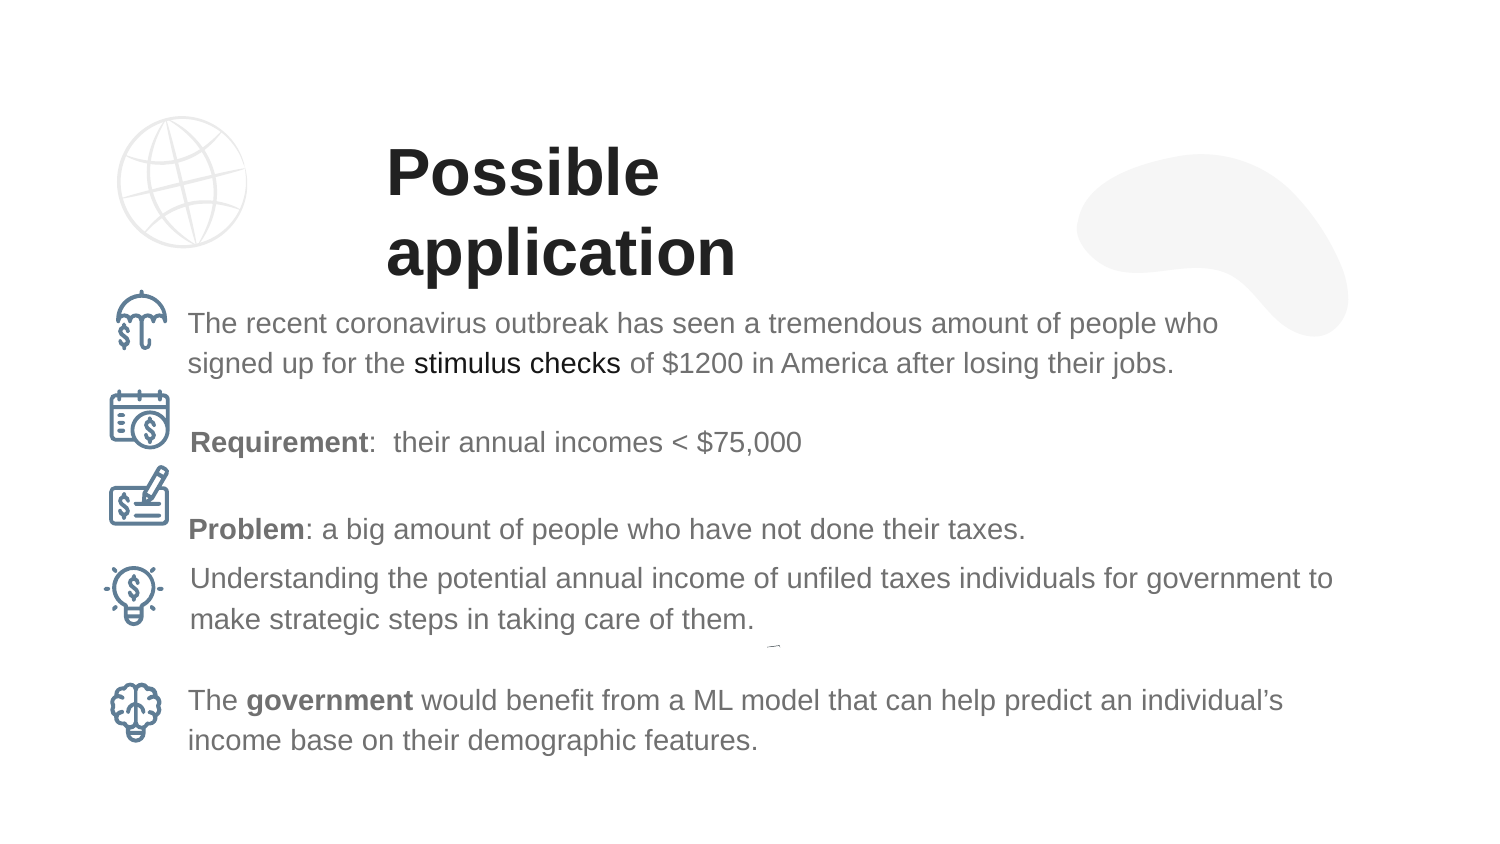

Possible application
The recent coronavirus outbreak has seen a tremendous amount of people who signed up for the stimulus checks of $1200 in America after losing their jobs.

 Requirement:  their annual incomes < $75,000

Problem: a big amount of people who have not done their taxes.
Understanding the potential annual income of unfiled taxes individuals for government to make strategic steps in taking care of them.

The government would benefit from a ML model that can help predict an individual’s income base on their demographic features.